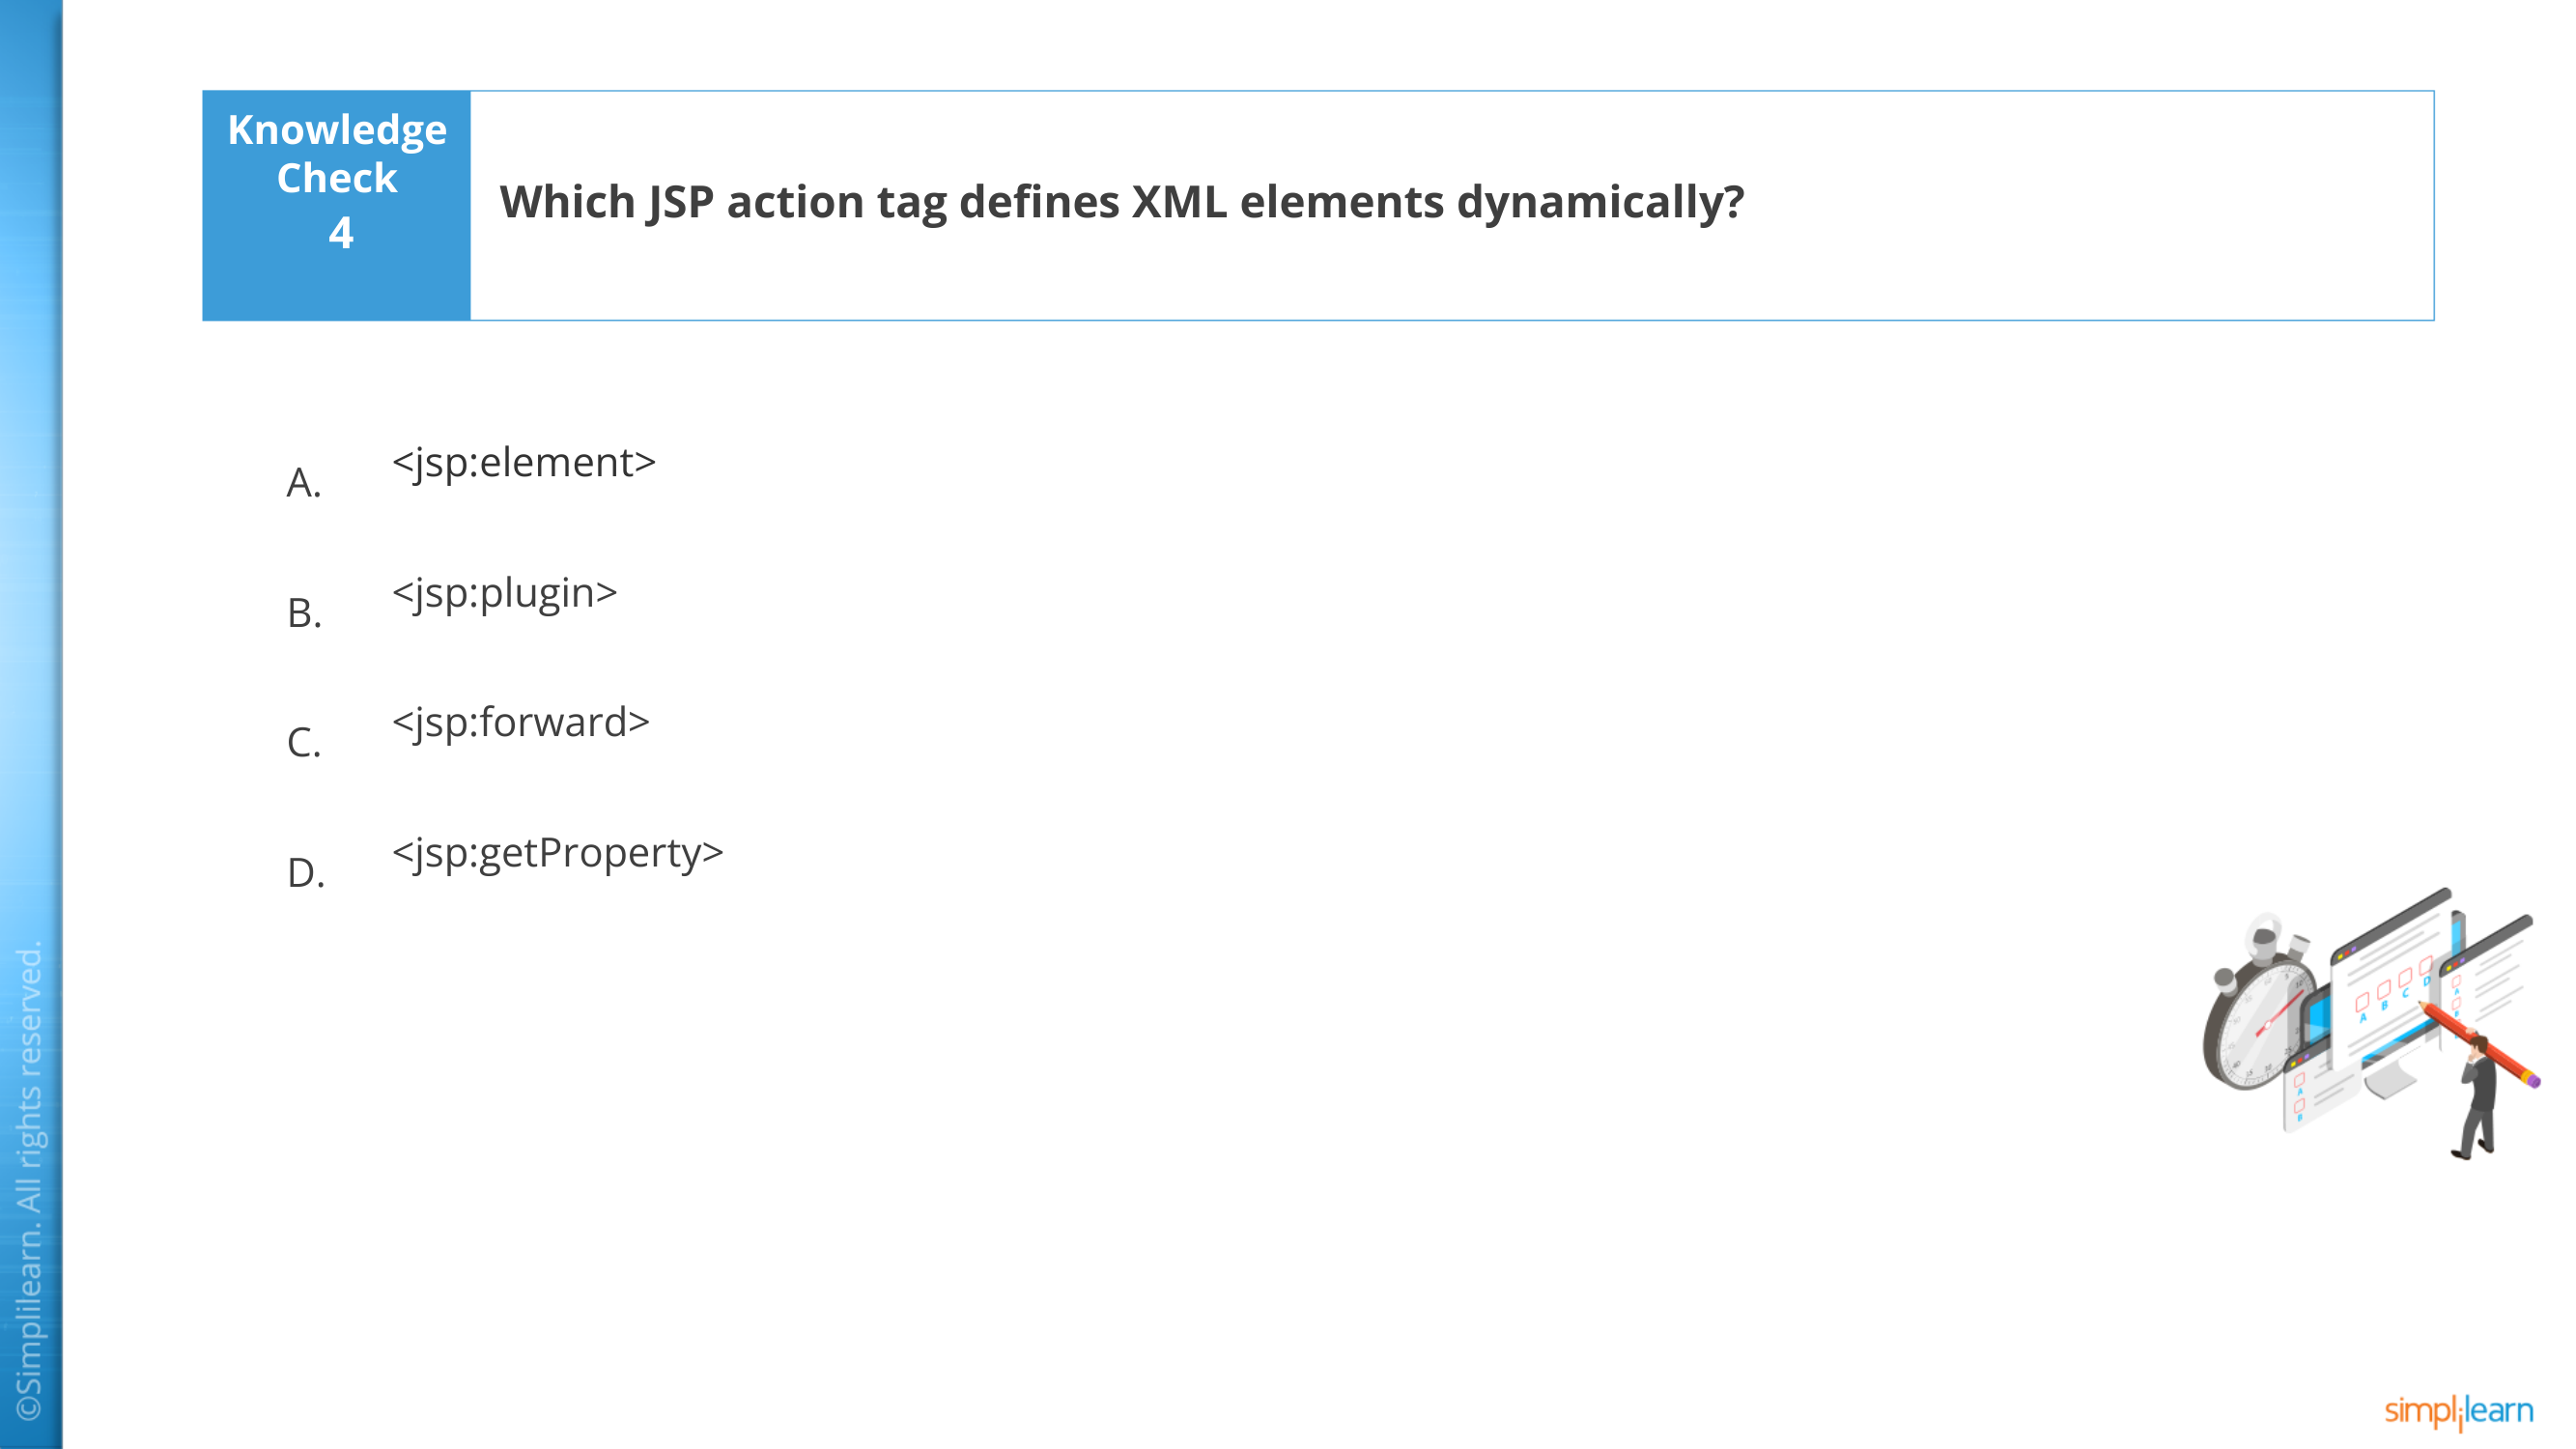

Which JSP action tag defines XML elements dynamically?
4
<jsp:element>
<jsp:plugin>
<jsp:forward>
<jsp:getProperty>